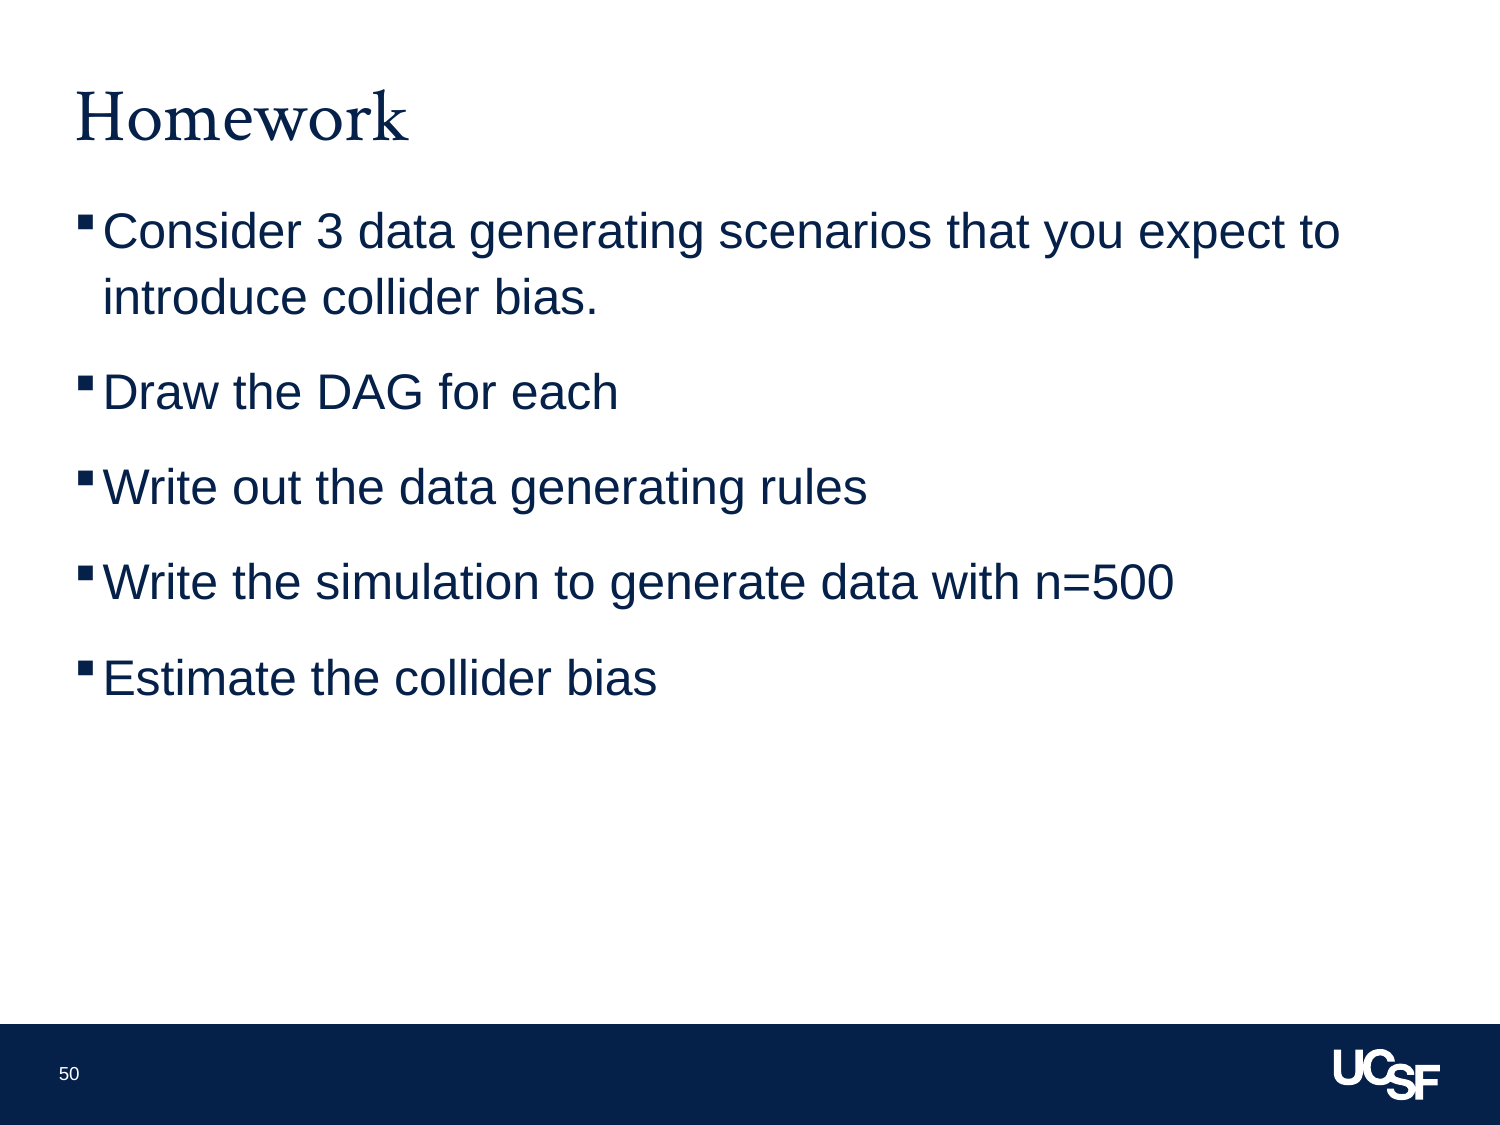

# Homework
Consider 3 data generating scenarios that you expect to introduce collider bias.
Draw the DAG for each
Write out the data generating rules
Write the simulation to generate data with n=500
Estimate the collider bias
50